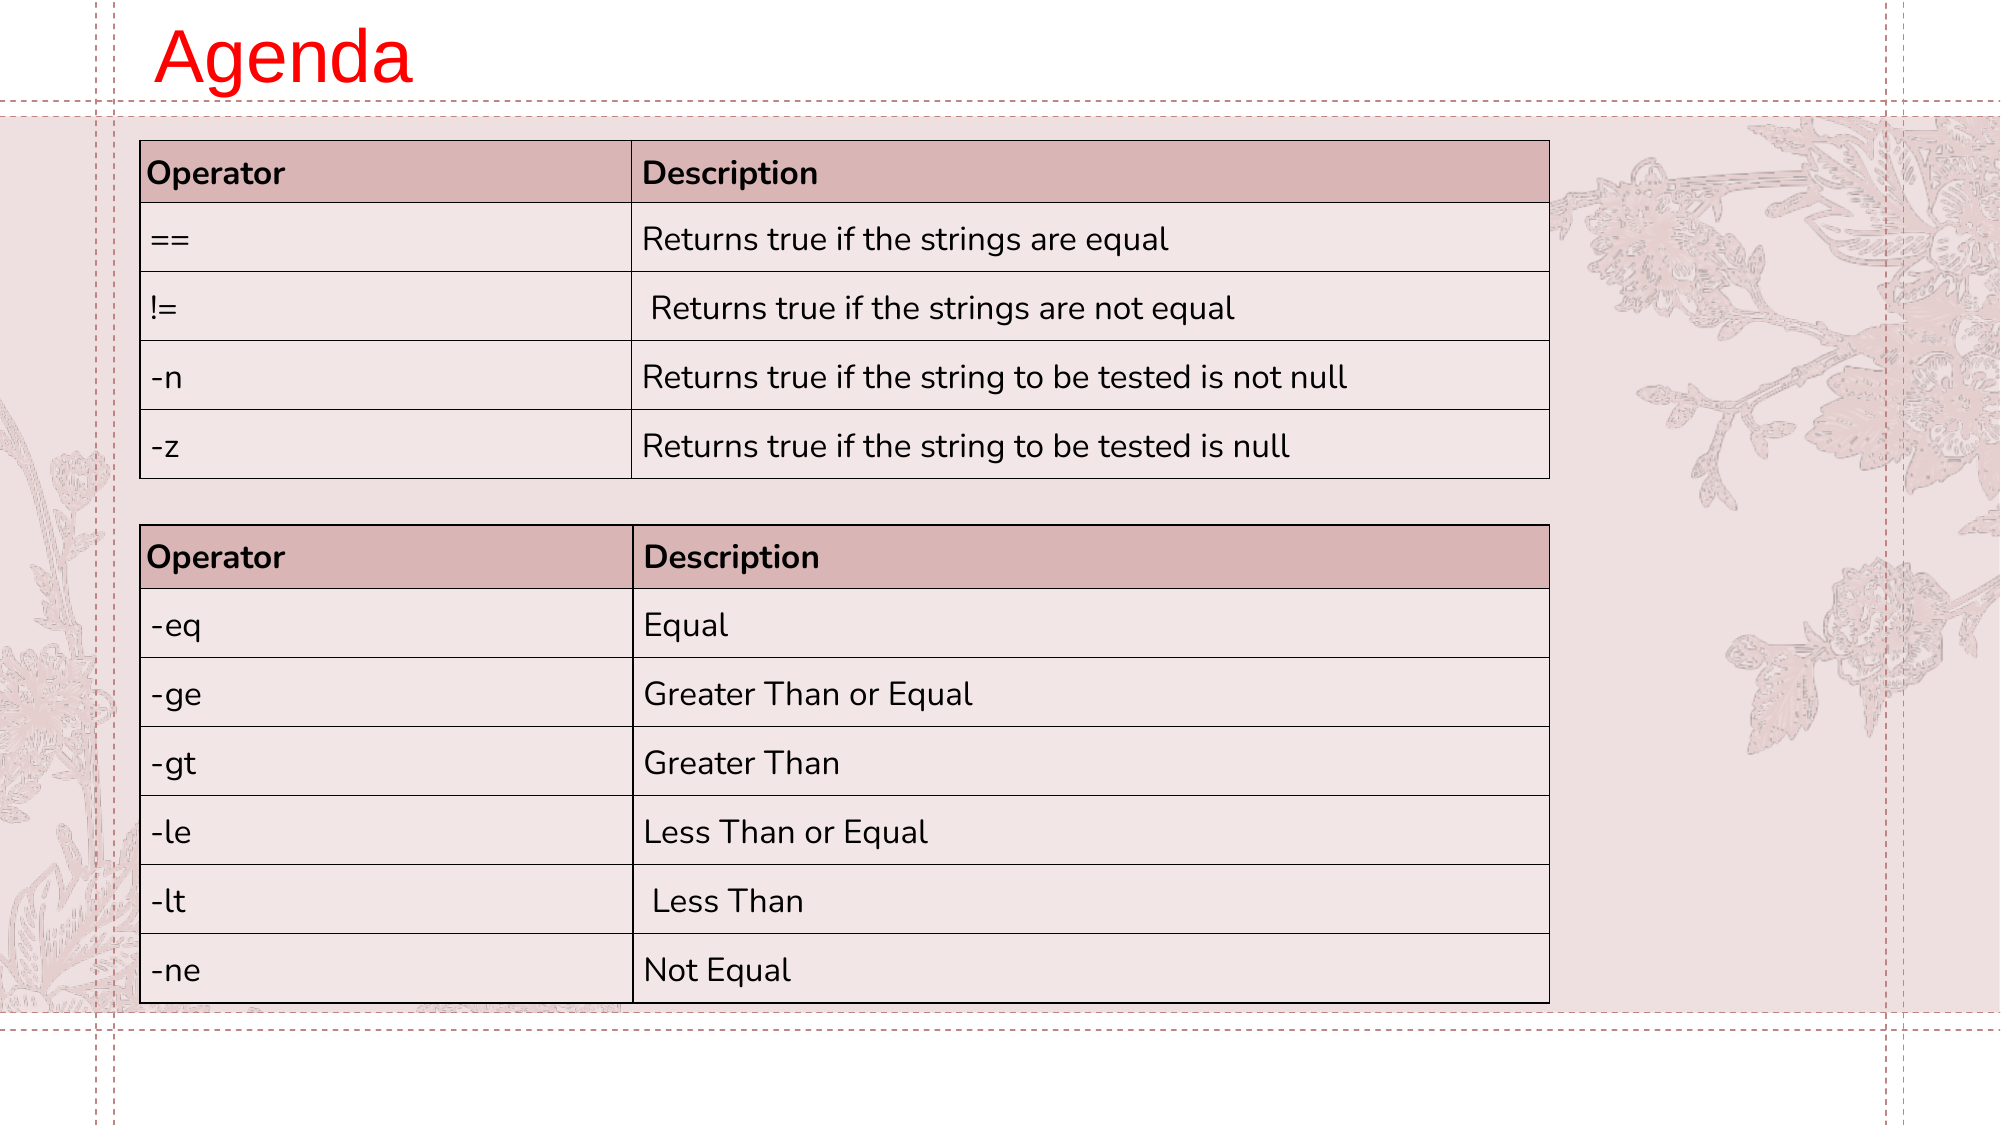

Agenda
| Operator | Description |
| --- | --- |
| == | Returns true if the strings are equal |
| != | Returns true if the strings are not equal |
| -n | Returns true if the string to be tested is not null |
| -z | Returns true if the string to be tested is null |
| Operator | Description |
| --- | --- |
| -eq | Equal |
| -ge | Greater Than or Equal |
| -gt | Greater Than |
| -le | Less Than or Equal |
| -lt | Less Than |
| -ne | Not Equal |